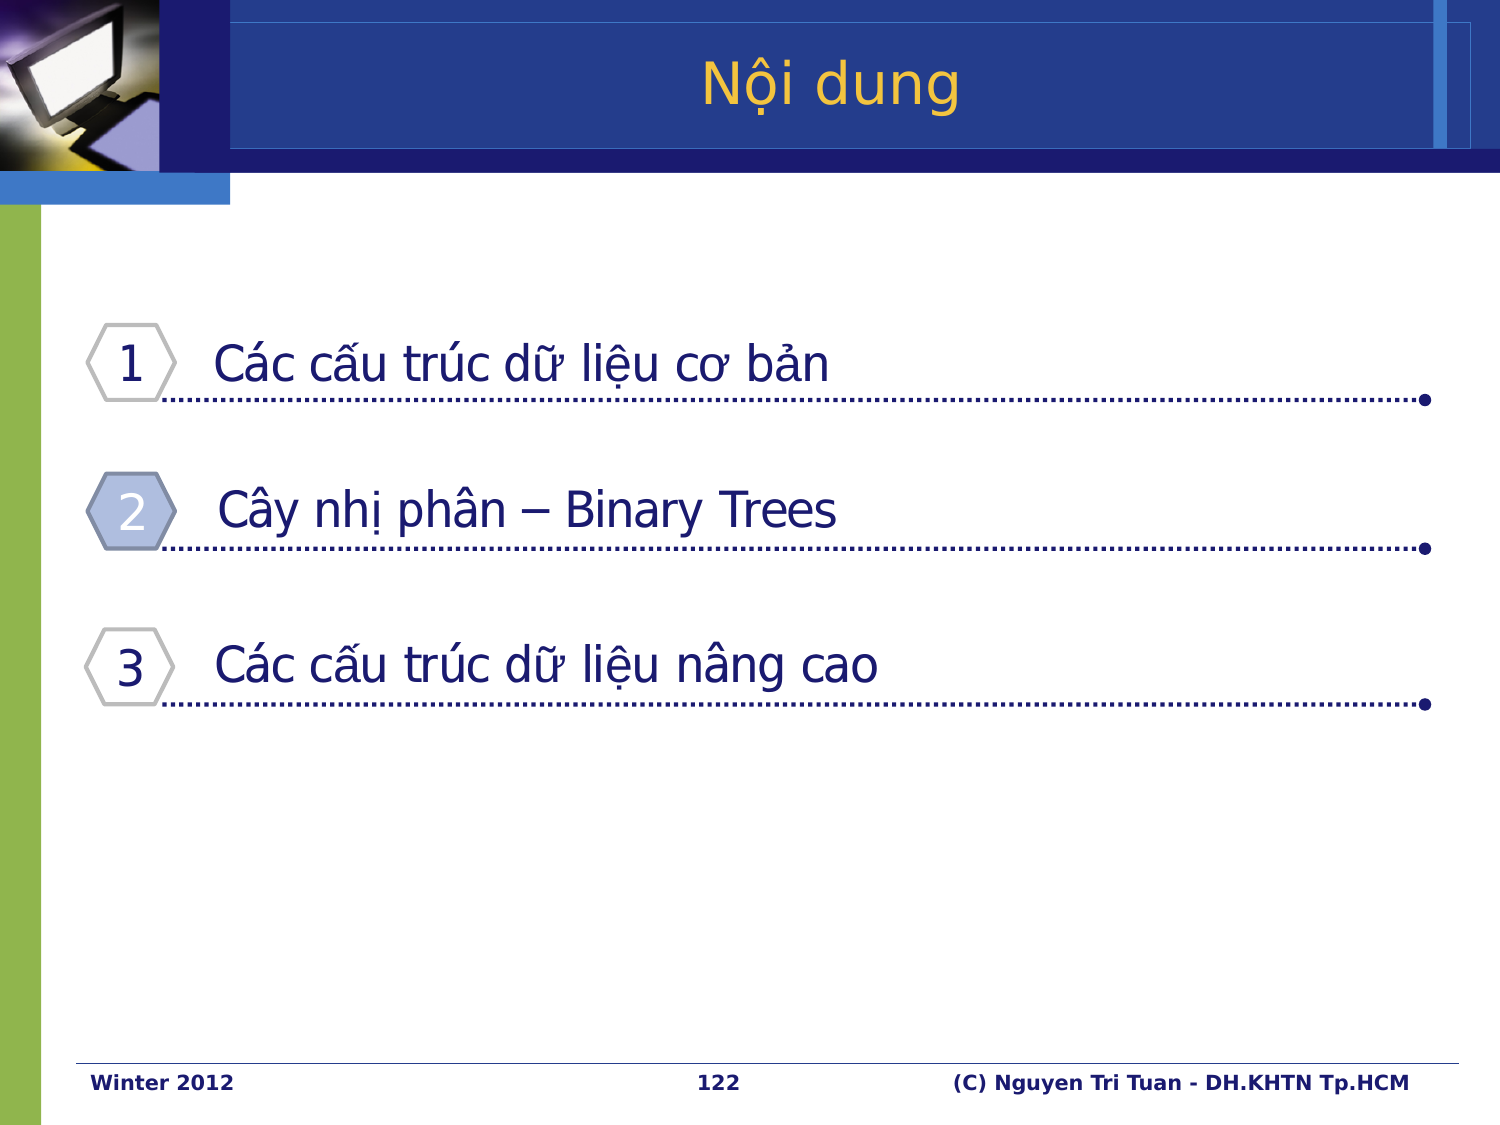

Nội dung

1
Các cấu trúc dữ liệu cơ bản

Cây nhị phân – Binary Trees
2

Các cấu trúc dữ liệu nâng cao

3

Winter 2012
122
(C) Nguyen Tri Tuan - DH.KHTN Tp.HCM